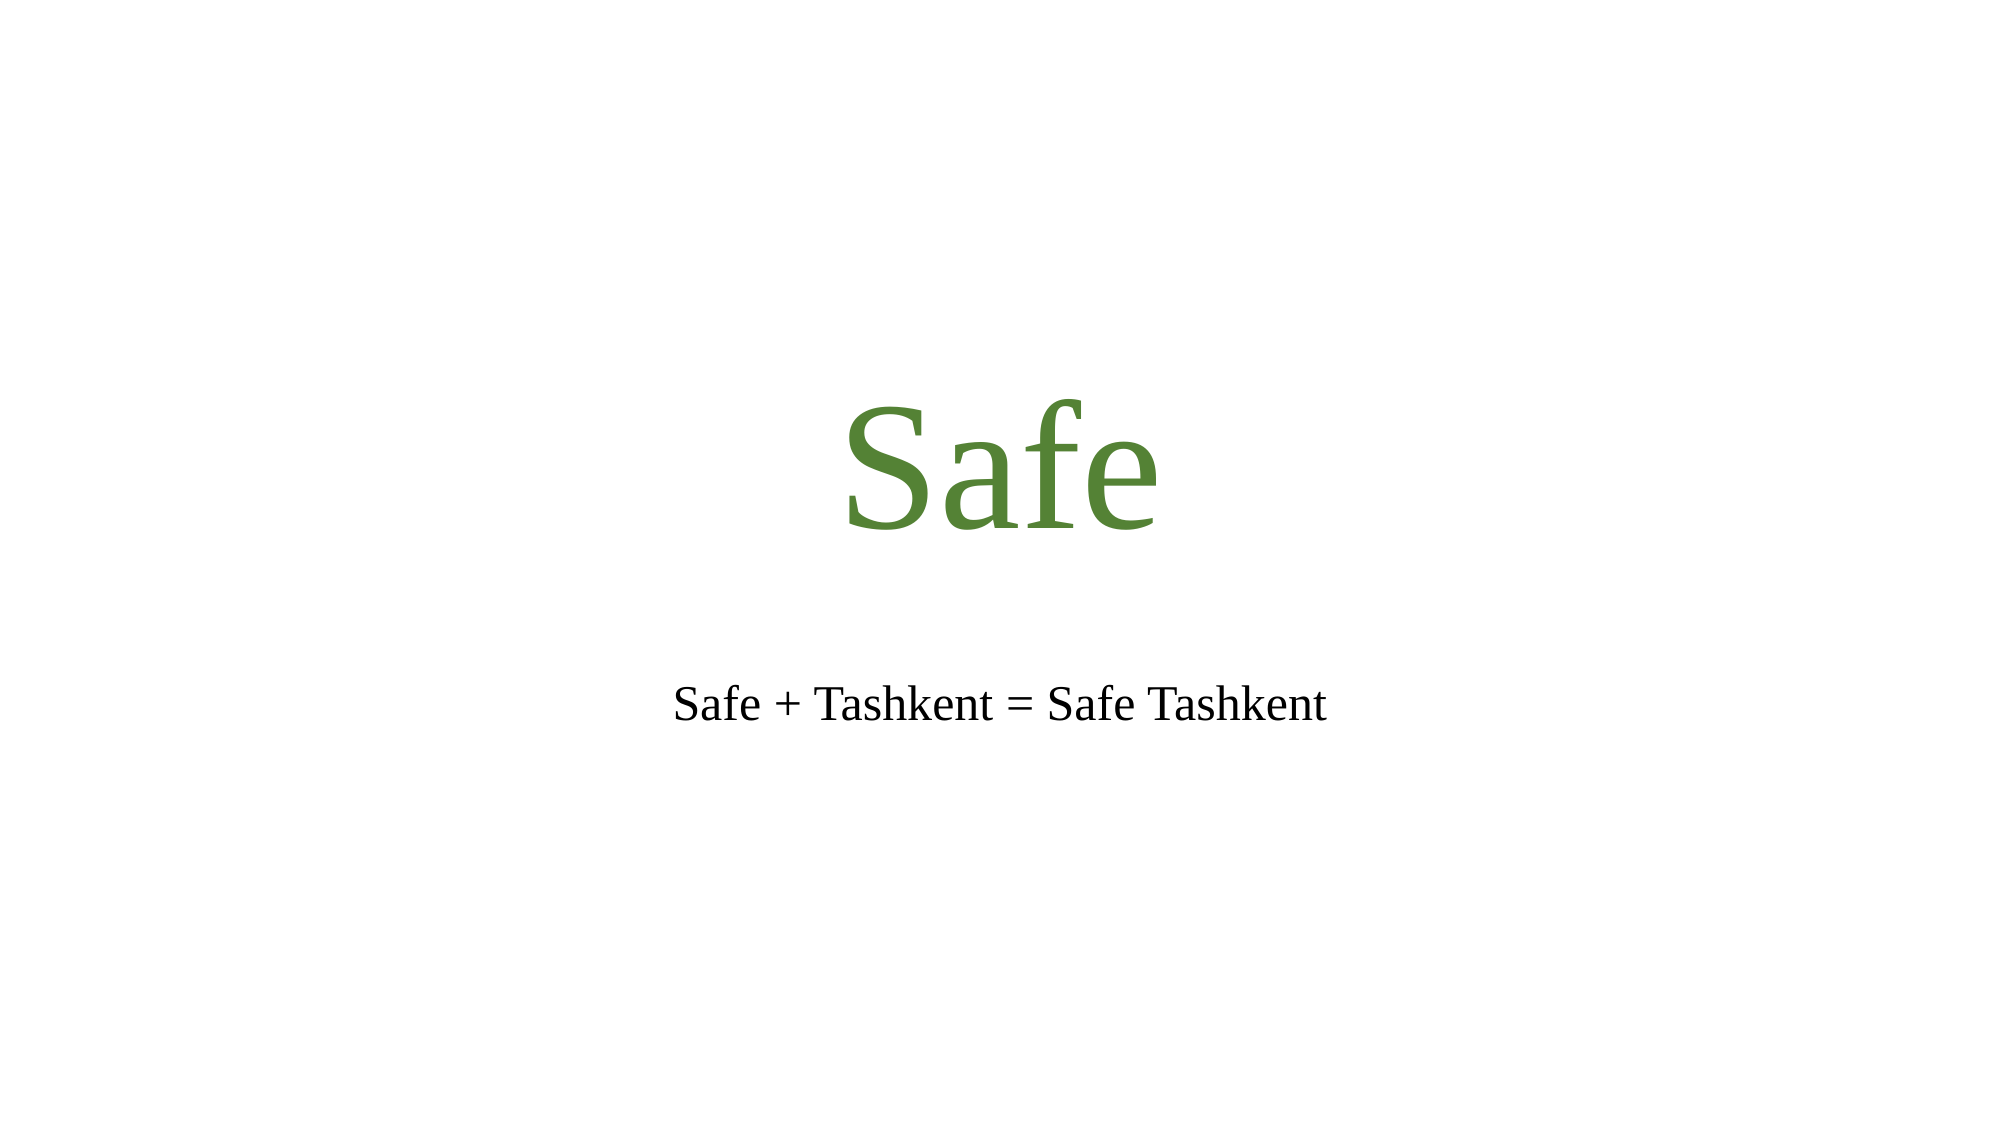

# Safe
Safe + Tashkent = Safe Tashkent